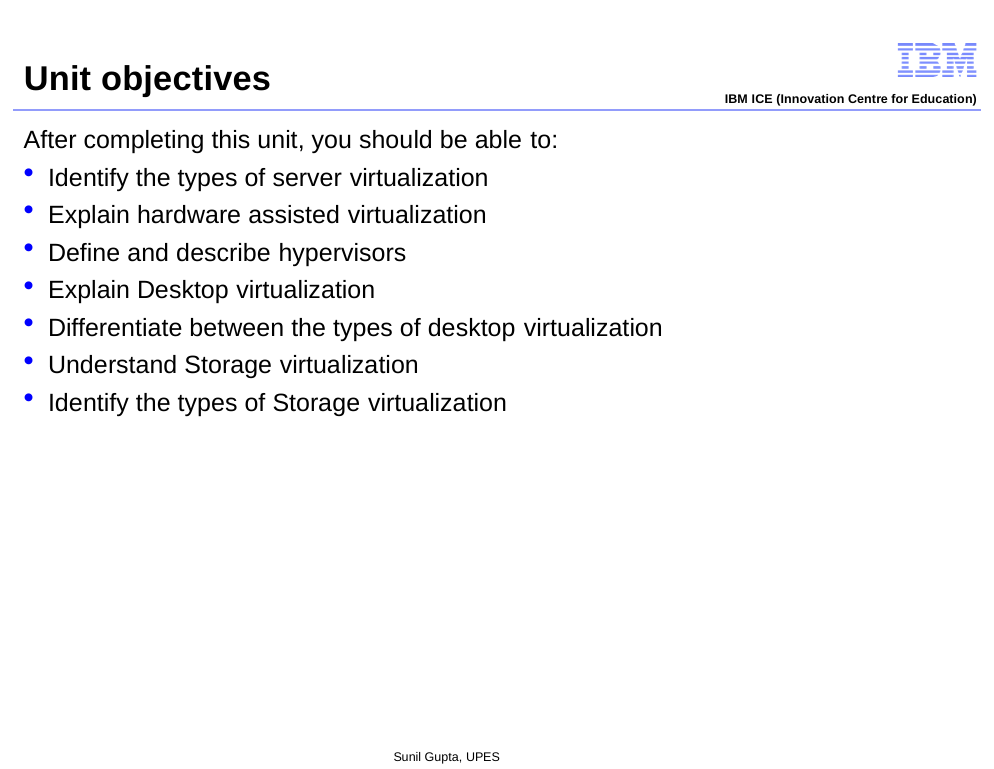

# Unit objectives
IBM ICE (Innovation Centre for Education)

After completing this unit, you should be able to:
Identify the types of server virtualization
Explain hardware assisted virtualization
Define and describe hypervisors
Explain Desktop virtualization
Differentiate between the types of desktop virtualization
Understand Storage virtualization
Identify the types of Storage virtualization
Sunil Gupta, UPES